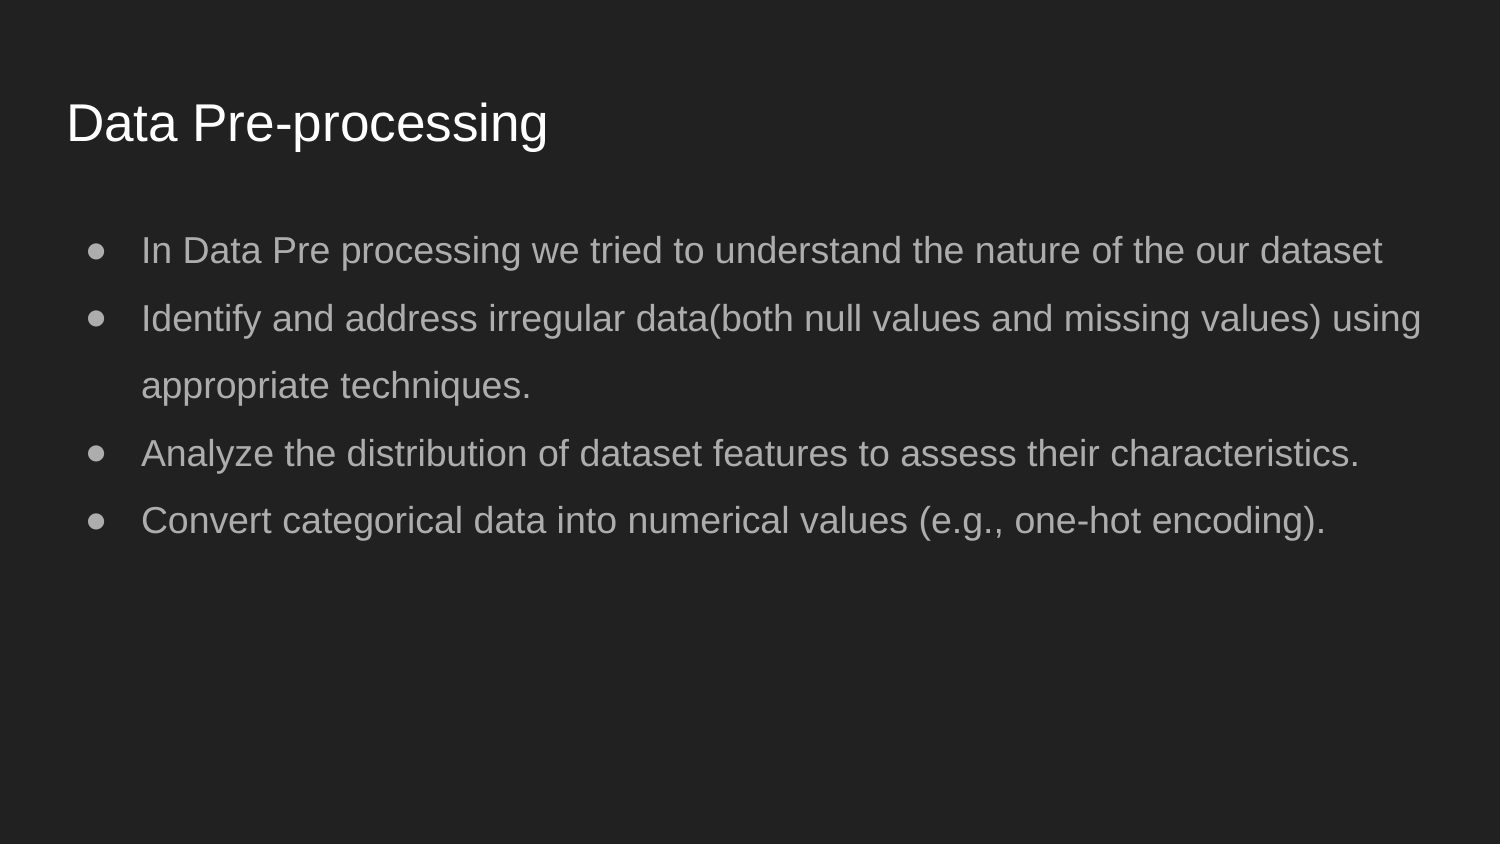

# Data Pre-processing
In Data Pre processing we tried to understand the nature of the our dataset
Identify and address irregular data(both null values and missing values) using appropriate techniques.
Analyze the distribution of dataset features to assess their characteristics.
Convert categorical data into numerical values (e.g., one-hot encoding).